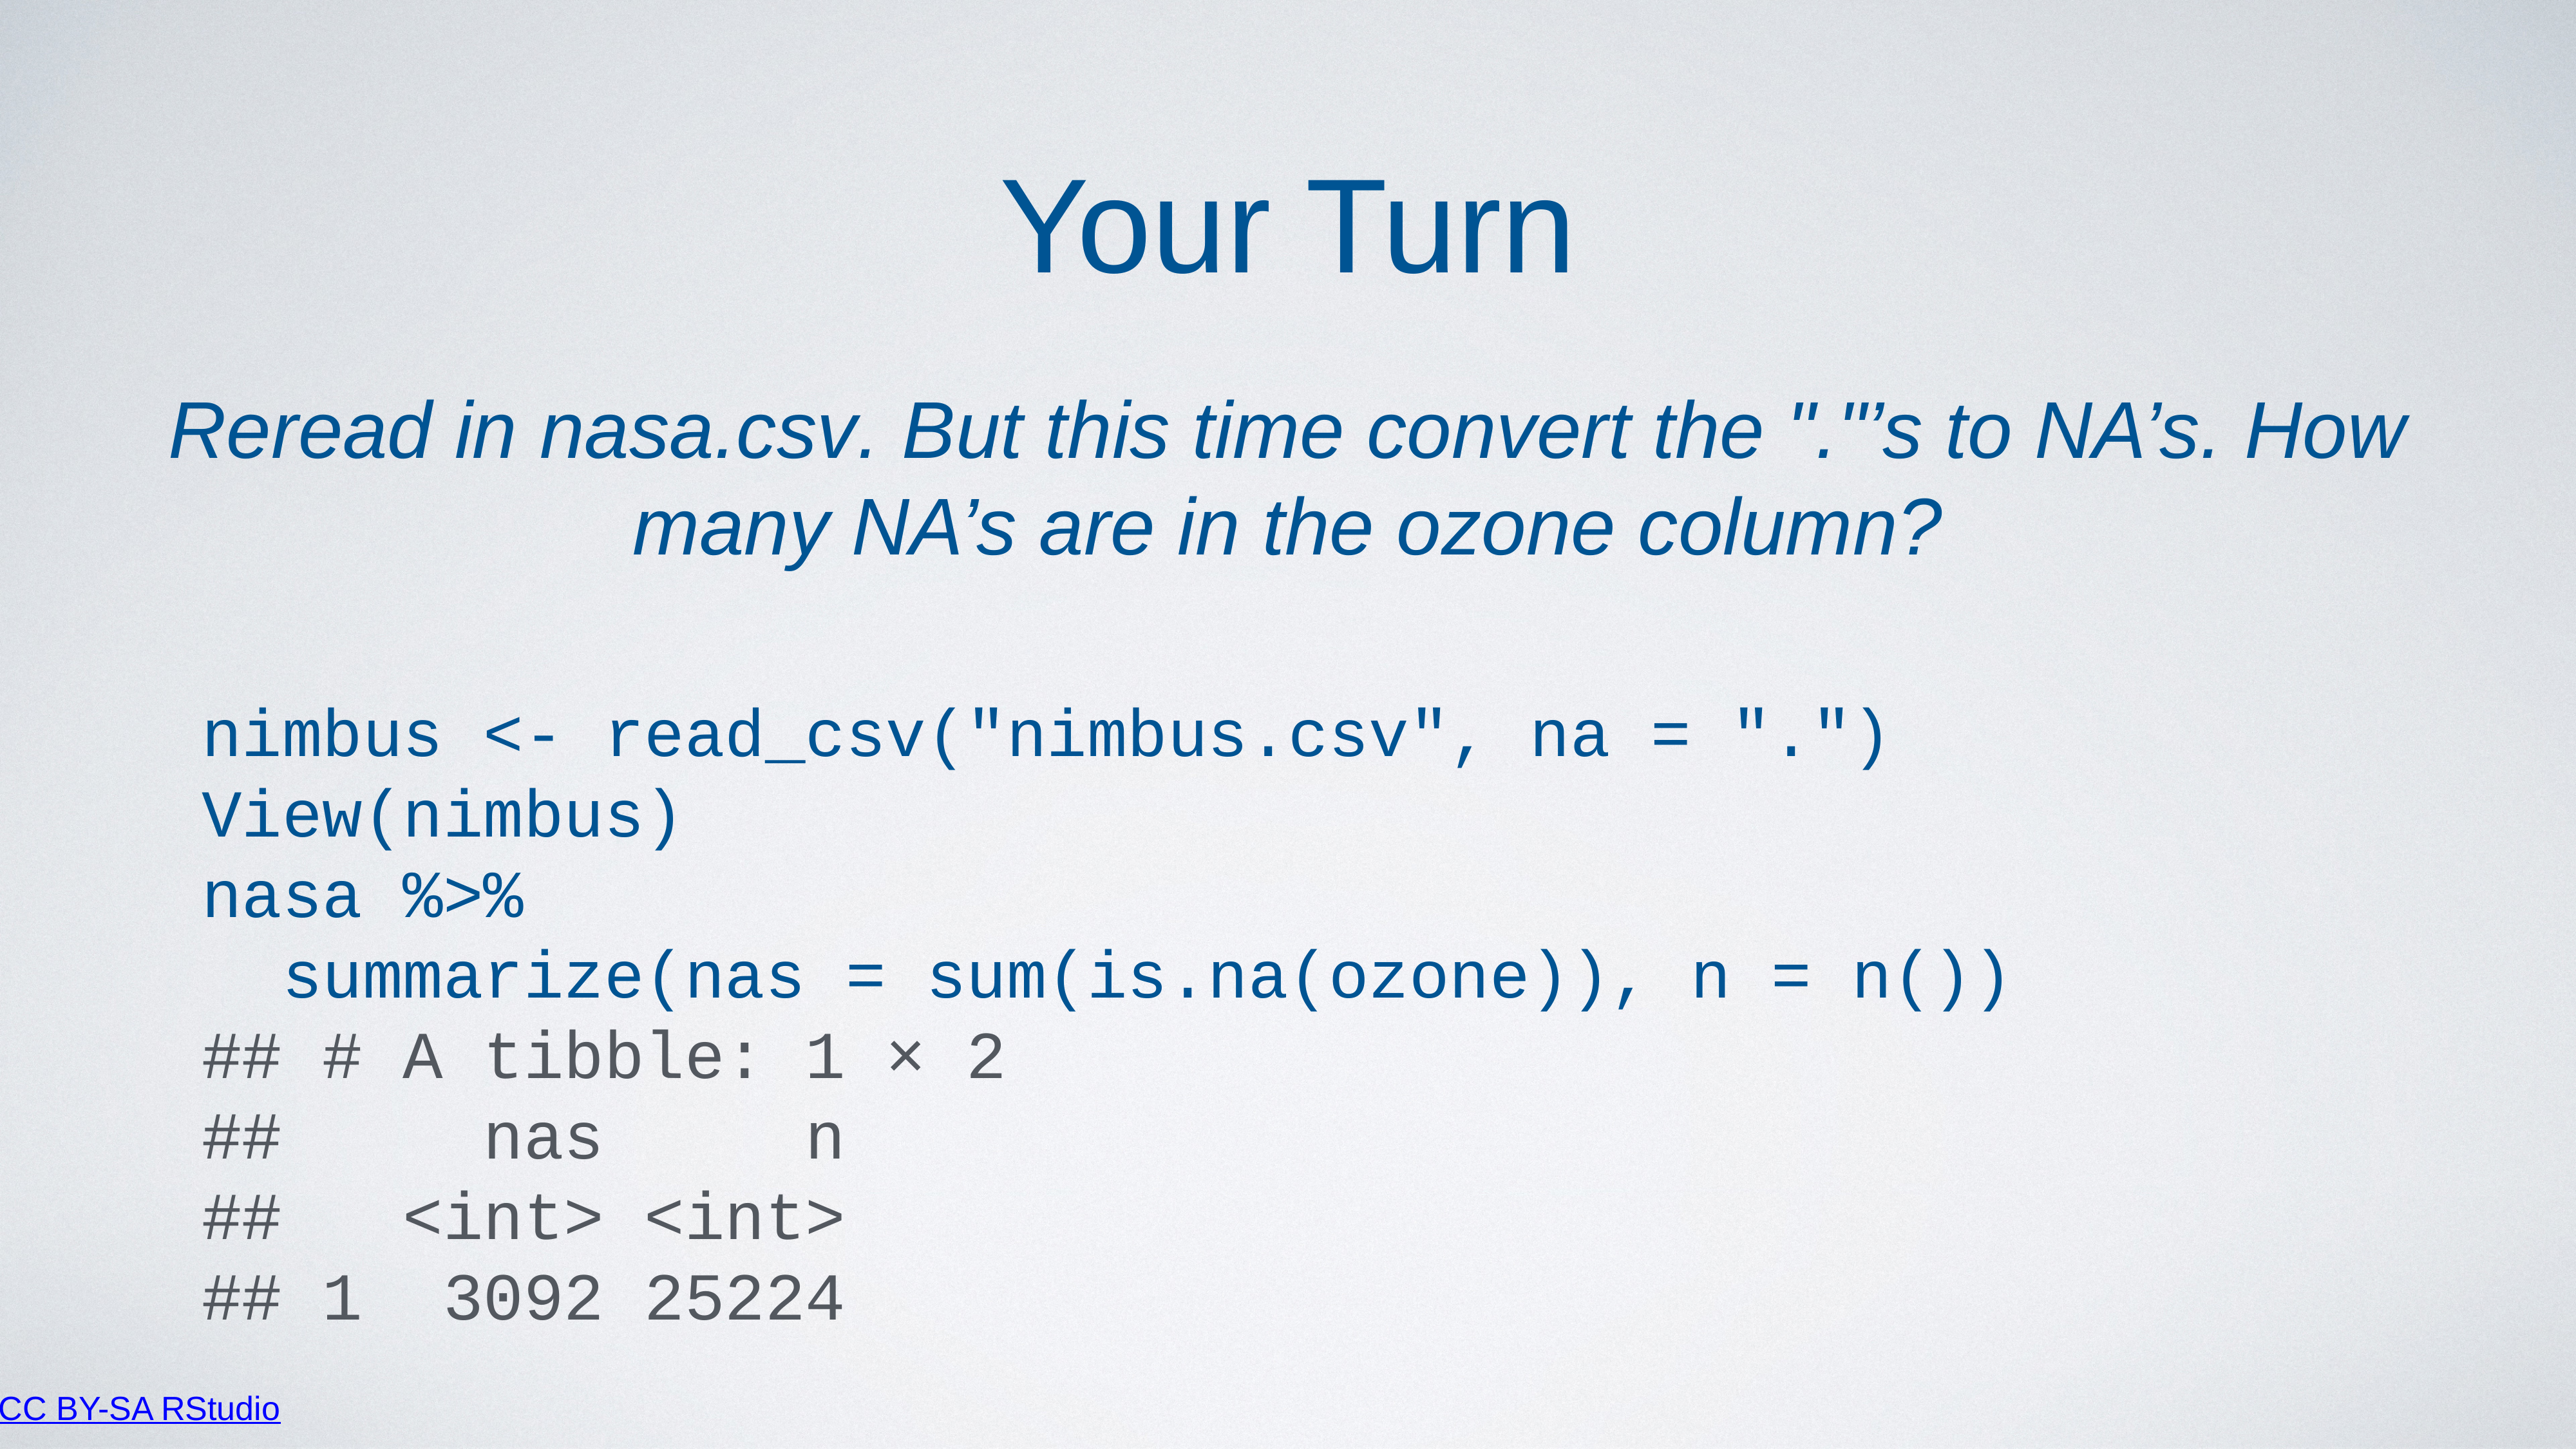

Your Turn
Reread in nasa.csv. But this time convert the "."’s to NA’s. How many NA’s are in the ozone column?
nimbus <- read_csv("nimbus.csv", na = ".")
View(nimbus)
nasa %>%
  summarize(nas = sum(is.na(ozone)), n = n())
## # A tibble: 1 × 2
##     nas     n
##   <int> <int>
## 1  3092 25224